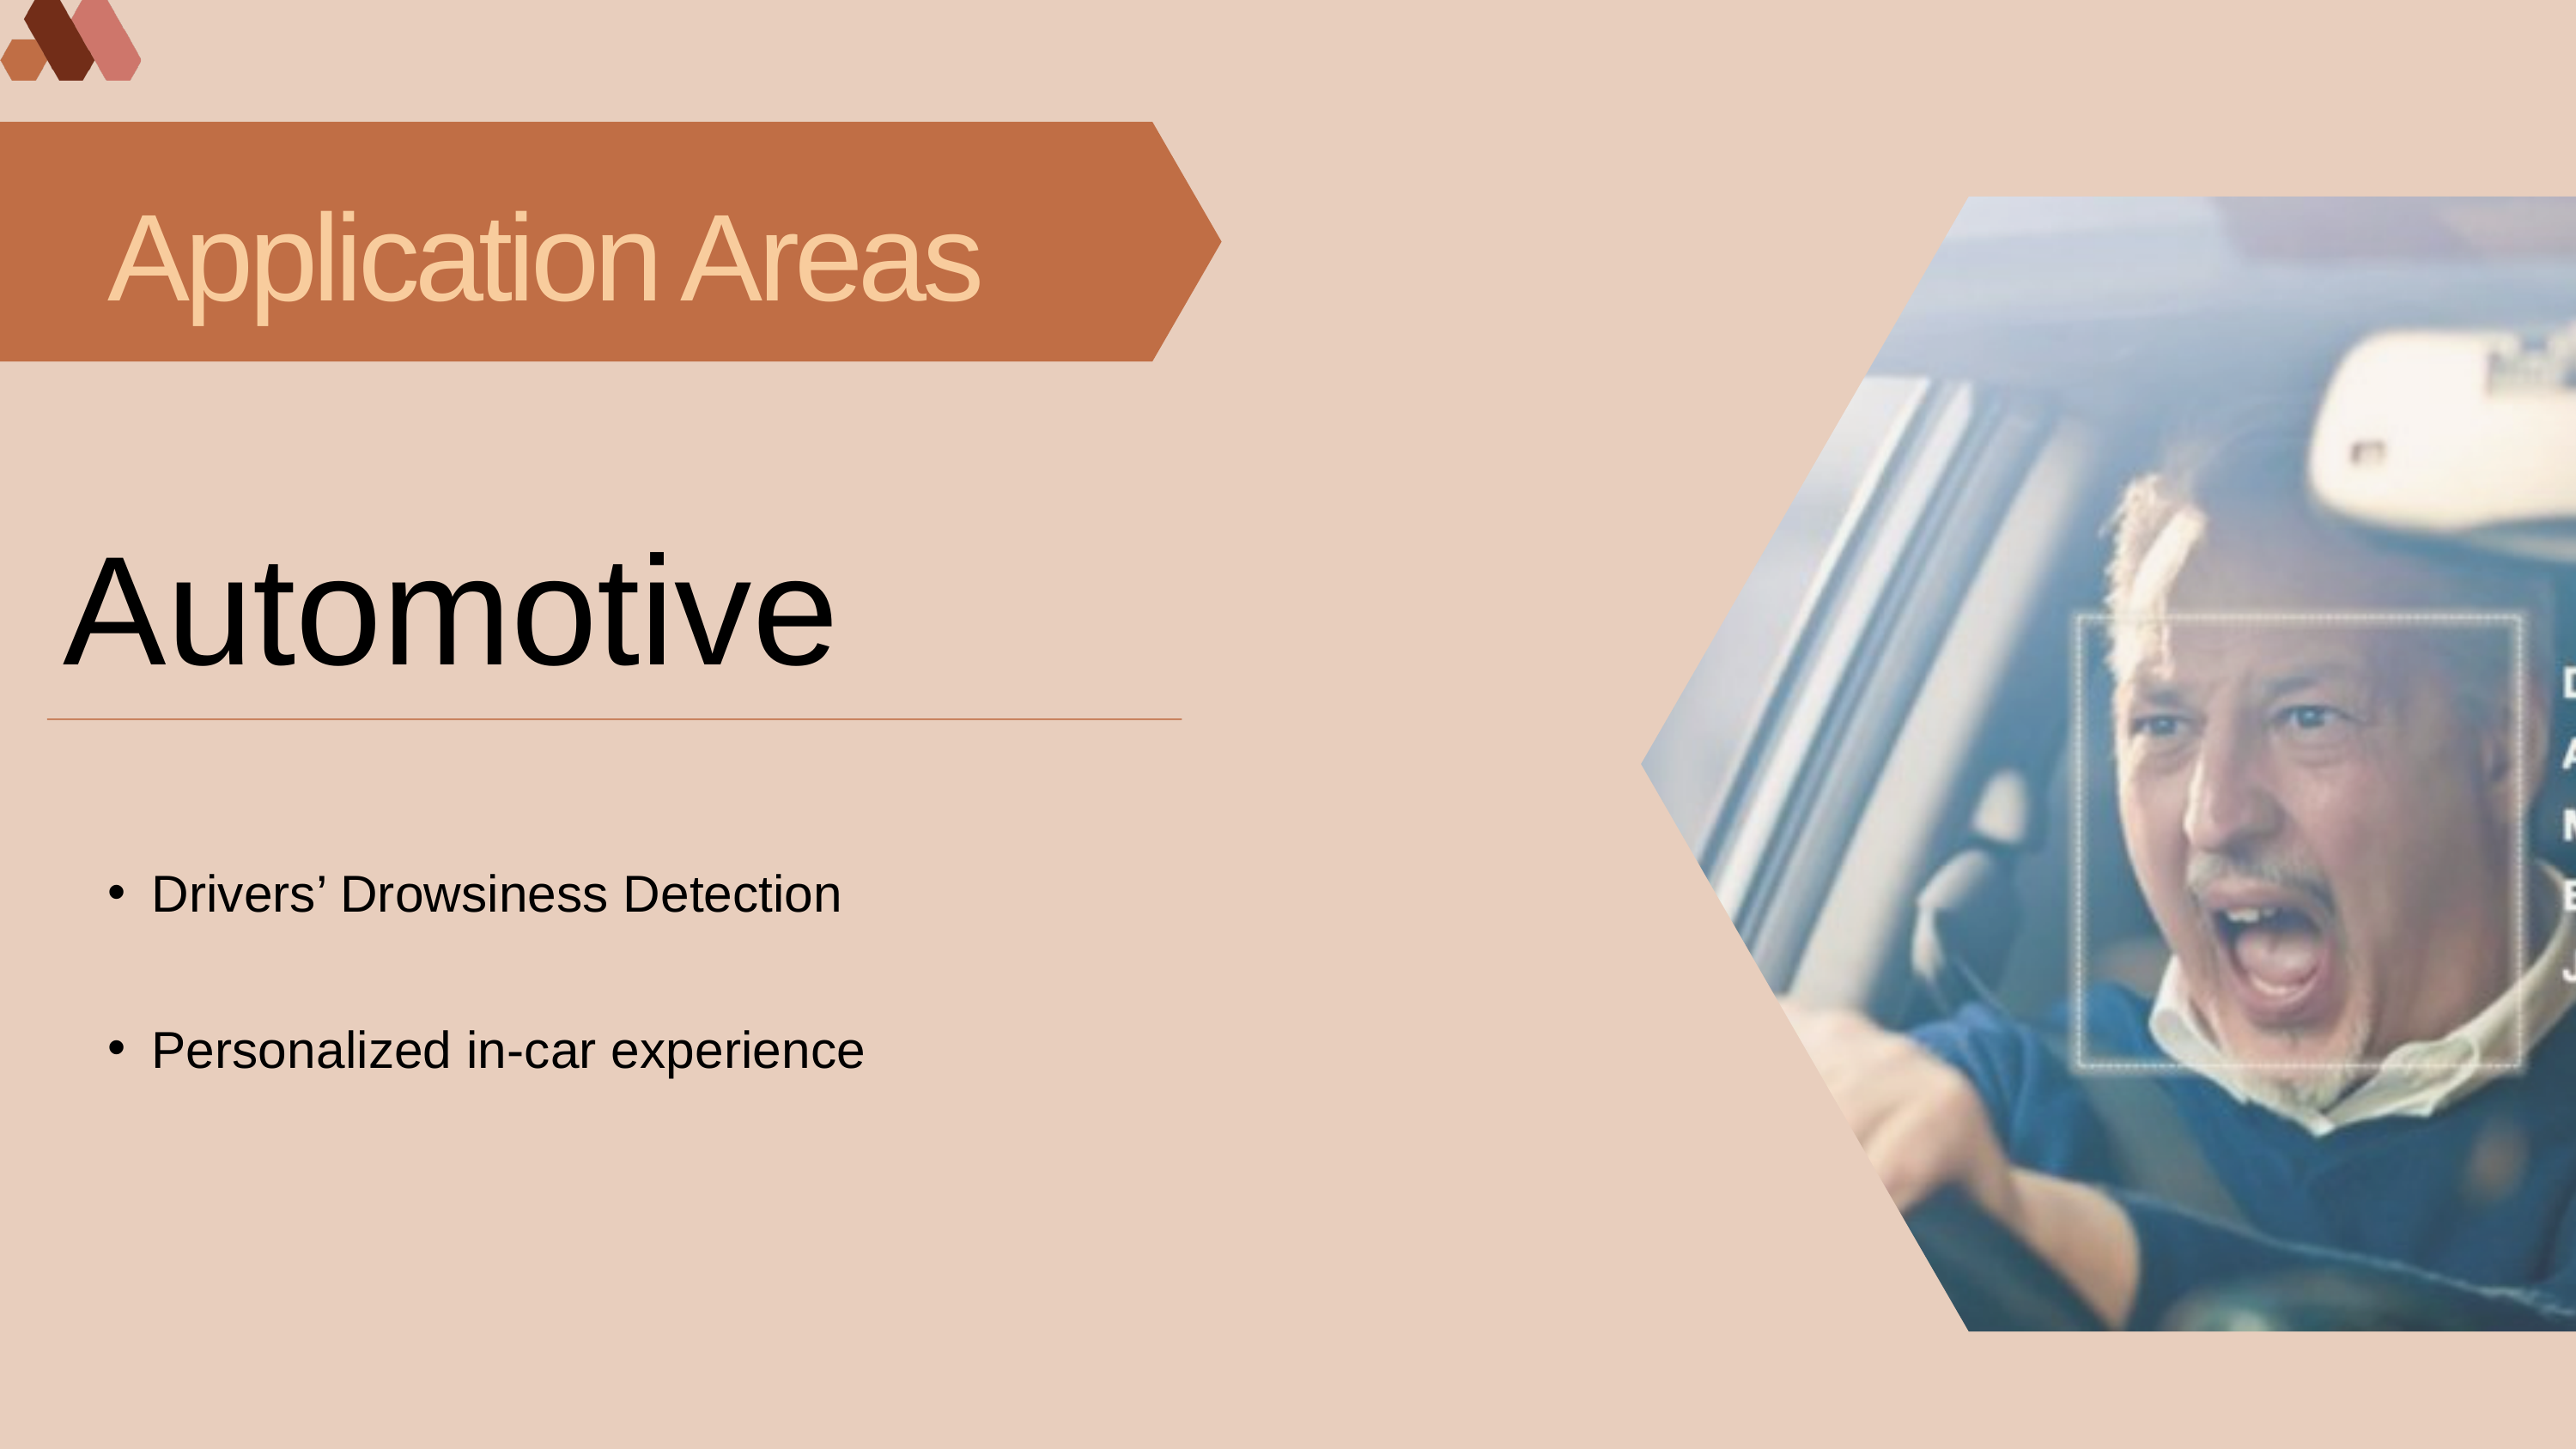

Application Areas

Automotive

Drivers’ Drowsiness Detection

Personalized in-car experience